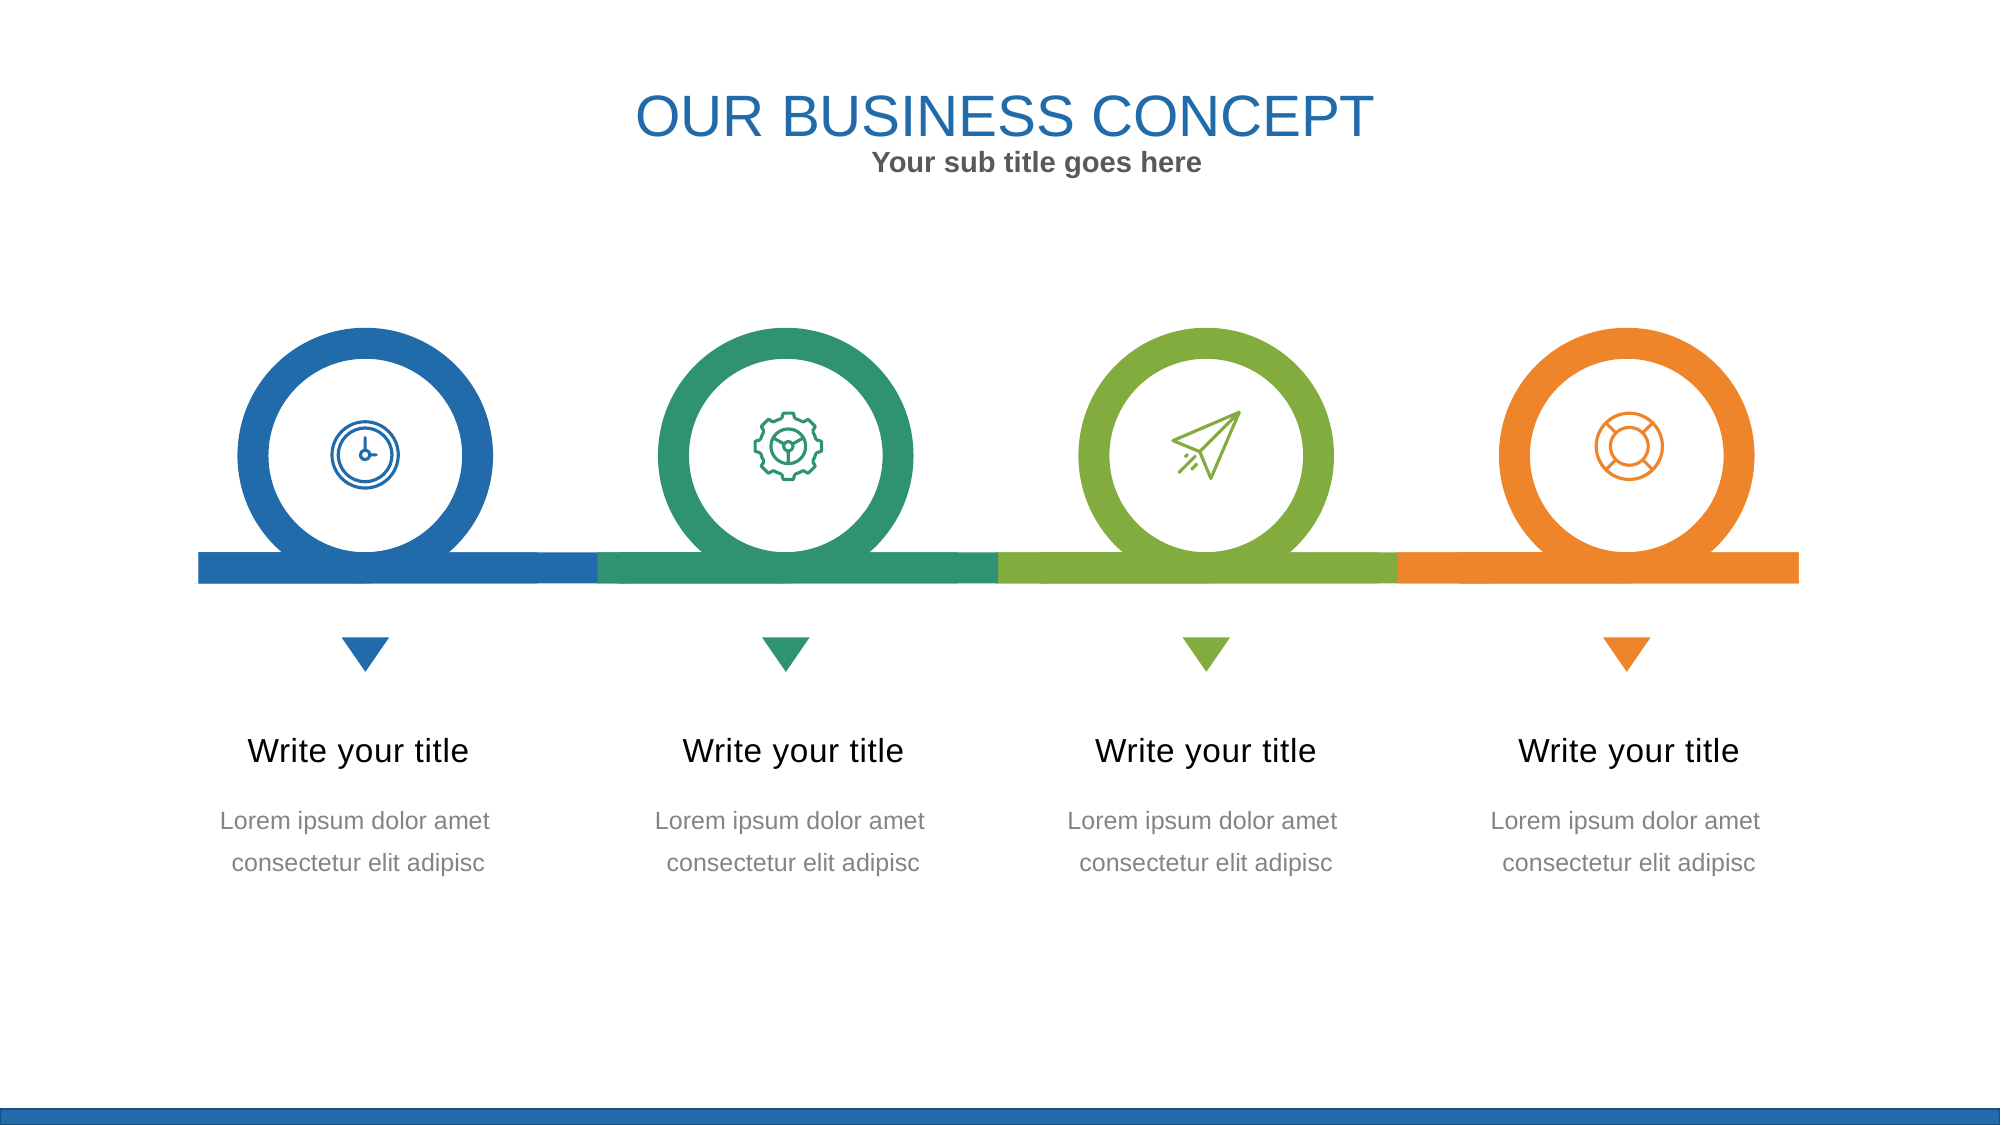

OUR BUSINESS CONCEPT
Your sub title goes here

Write your title
Write your title
Write your title
Write your title
Lorem ipsum dolor amet
consectetur elit adipisc
Lorem ipsum dolor amet
consectetur elit adipisc
Lorem ipsum dolor amet
consectetur elit adipisc
Lorem ipsum dolor amet
consectetur elit adipisc